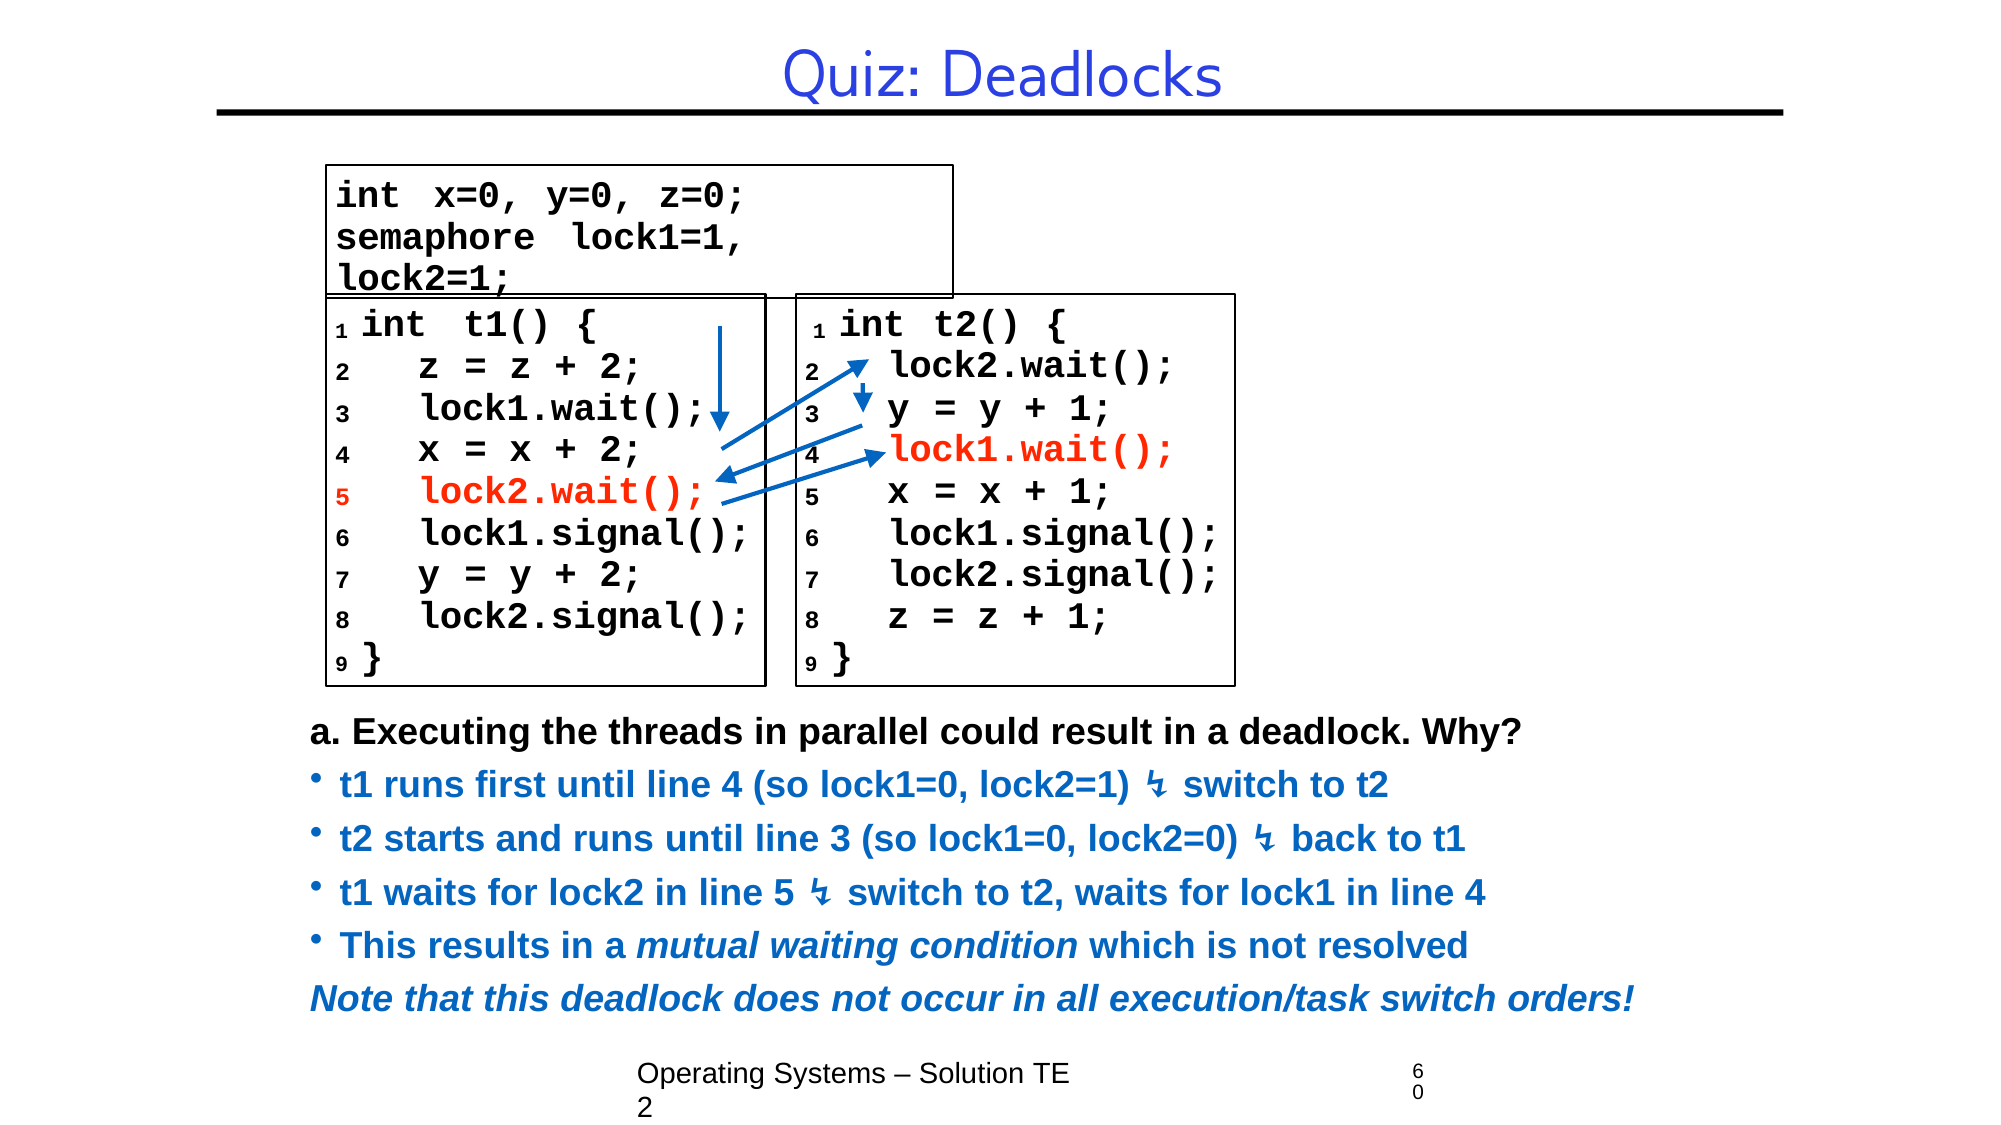

# Quiz: Deadlocks
int	x=0,	y=0,	z=0; semaphore		lock1=1,	lock2=1;

1 int	t1()	{	1 int	t2()	{

z	=	z	+	2; lock1.wait(); x	=	x	+	2;
lock2.wait();
2
3
4
5
6
7
8
9 }
2
3
4
5
6
7
8
9 }
y	=	y	+	1; lock1.wait(); x	=	x	+	1;
lock1.signal(); lock2.signal(); z = z + 1;
lock2.wait(); lock1.signal(); y	=	y	+	2; lock2.signal();
a. Executing the threads in parallel could result in a deadlock. Why?
t1 runs first until line 4 (so lock1=0, lock2=1) ↯ switch to t2
t2 starts and runs until line 3 (so lock1=0, lock2=0) ↯ back to t1
t1 waits for lock2 in line 5 ↯ switch to t2, waits for lock1 in line 4
This results in a mutual waiting condition which is not resolved
Note that this deadlock does not occur in all execution/task switch orders!
Operating Systems – Solution TE 2
60